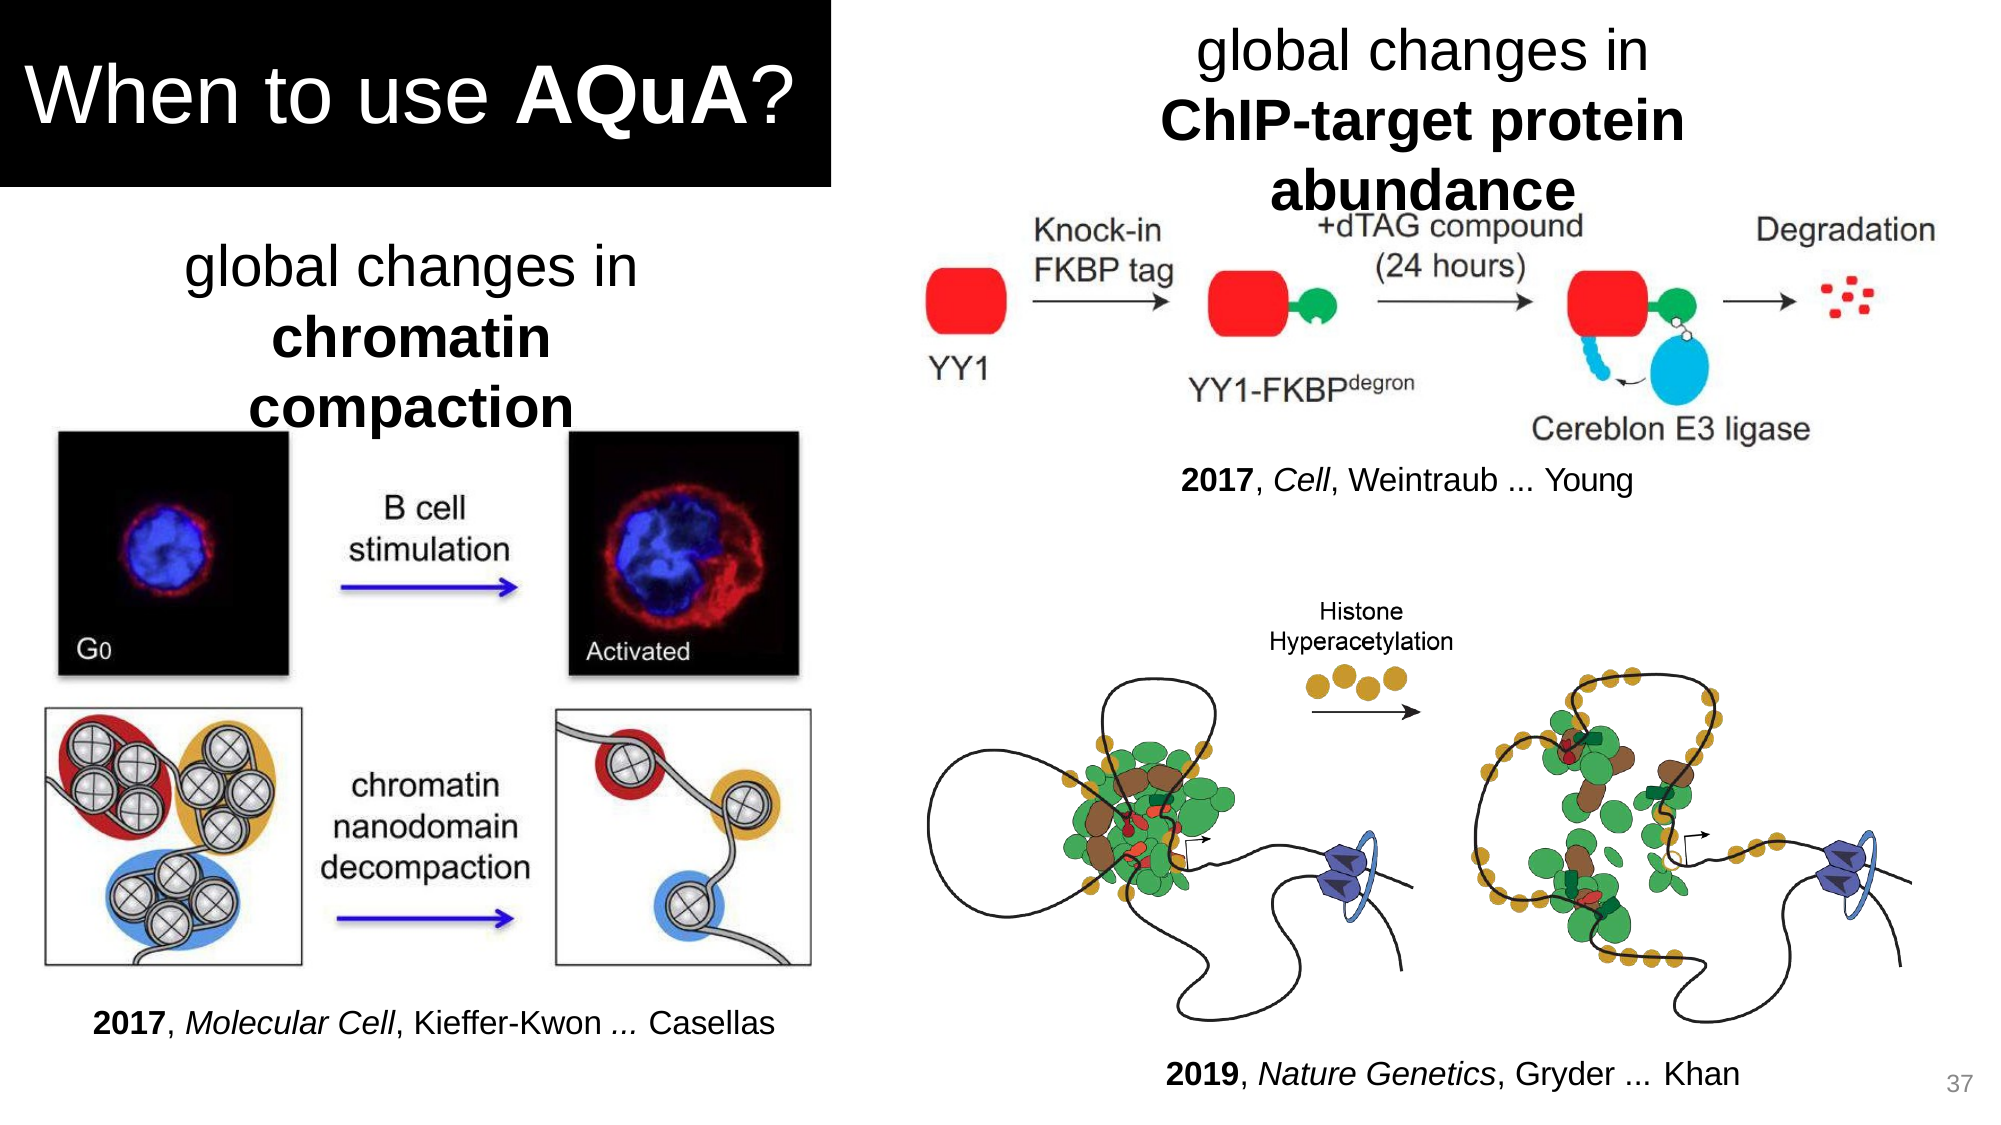

global changes in
ChIP-target protein abundance
# When to use AQuA?

global changes in
chromatin compaction

2017, Cell, Weintraub ... Young

2017, Molecular Cell, Kieffer-Kwon ... Casellas
2019, Nature Genetics, Gryder ... Khan
37